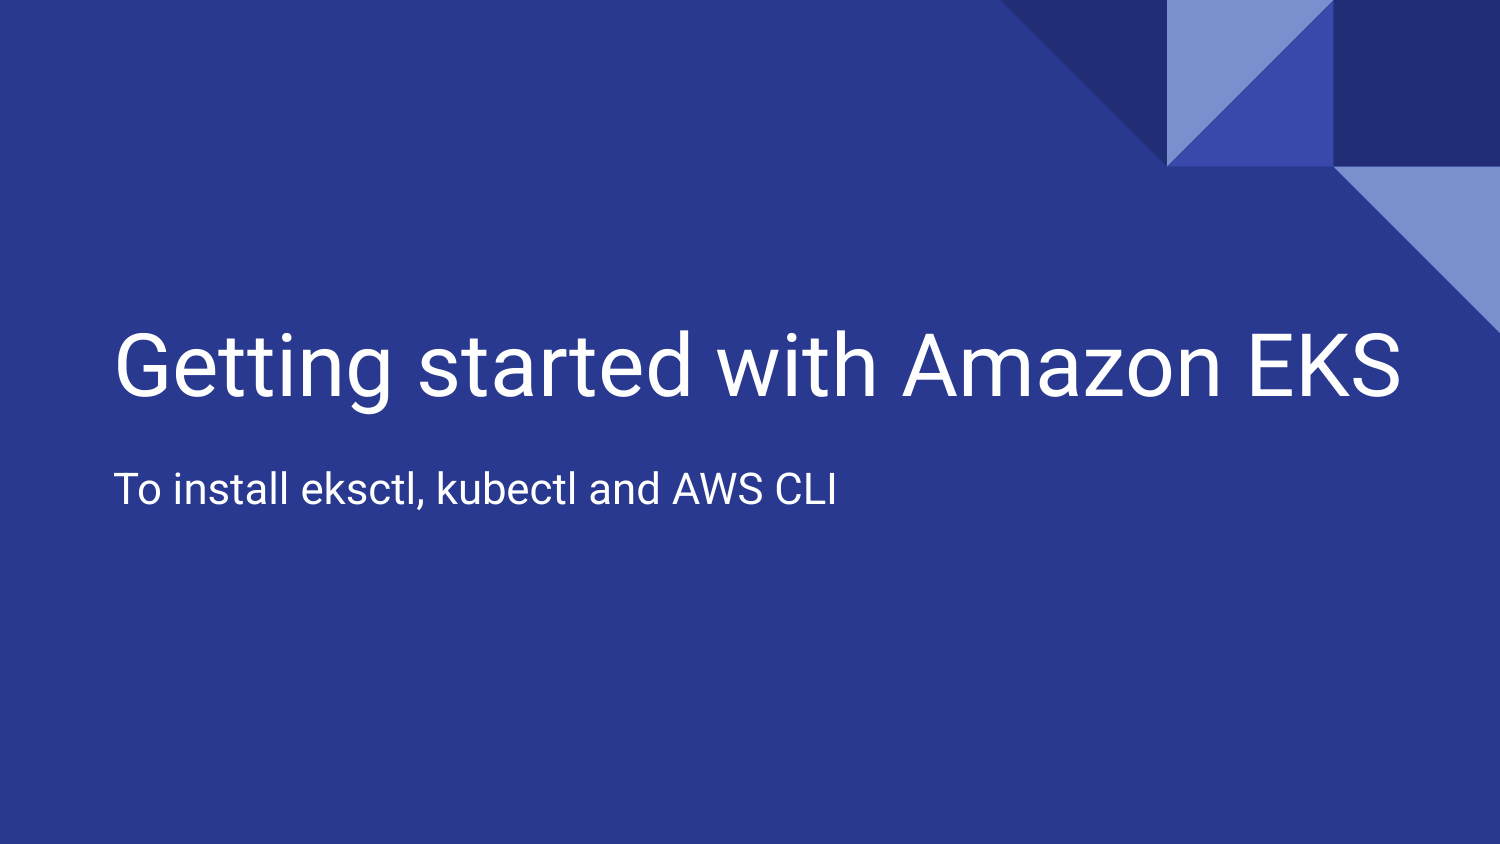

# Getting started with Amazon EKS
To install eksctl, kubectl and AWS CLI